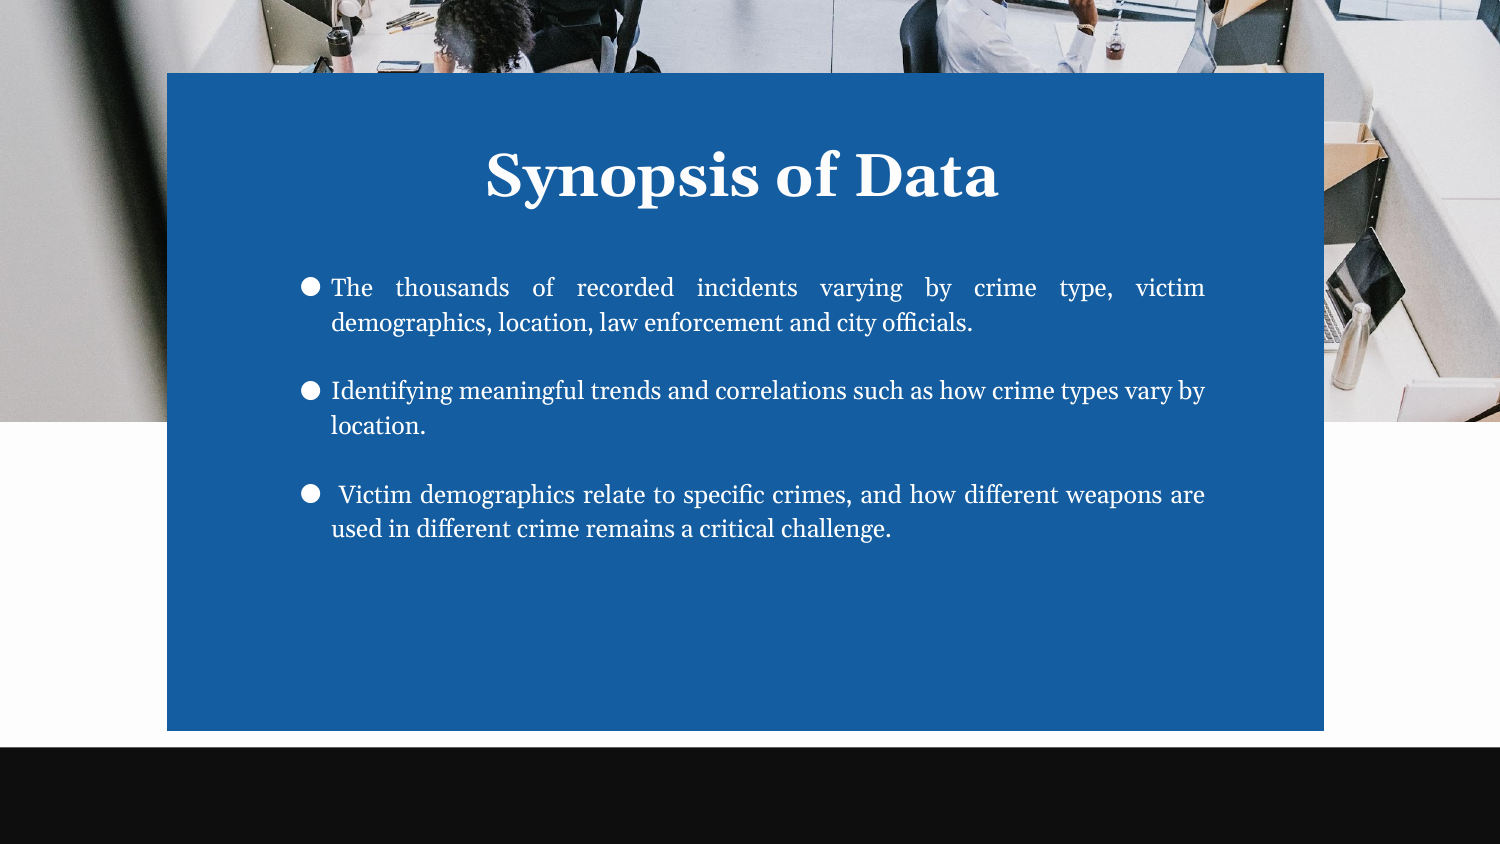

Synopsis of Data
The thousands of recorded incidents varying by crime type, victim demographics, location, law enforcement and city officials.

Identifying meaningful trends and correlations such as how crime types vary by location.

 Victim demographics relate to specific crimes, and how different weapons are used in different crime remains a critical challenge.